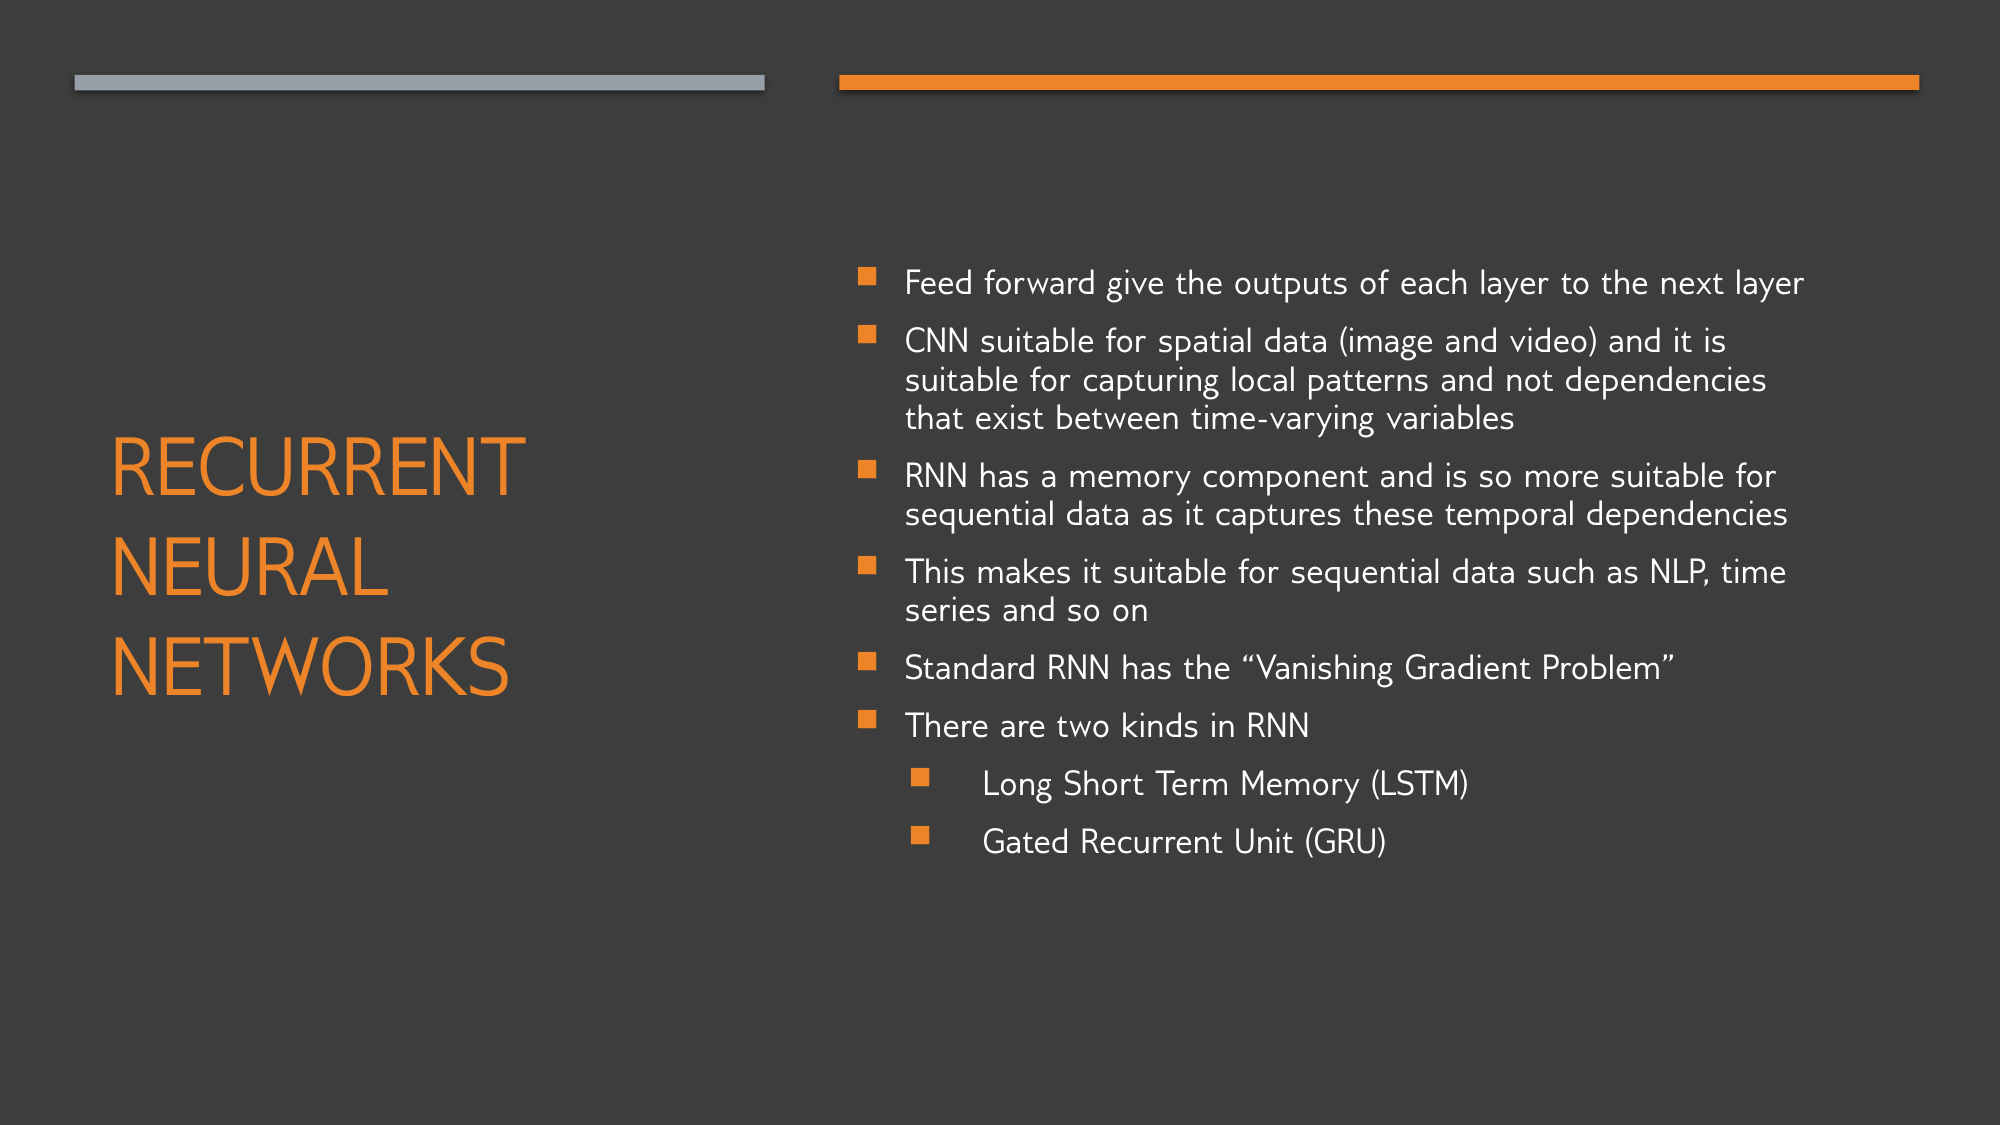

Feed forward give the outputs of each layer to the next layer
CNN suitable for spatial data (image and video) and it is suitable for capturing local patterns and not dependencies that exist between time-varying variables
RNN has a memory component and is so more suitable for sequential data as it captures these temporal dependencies
This makes it suitable for sequential data such as NLP, time series and so on
Standard RNN has the “Vanishing Gradient Problem”
There are two kinds in RNN
Long Short Term Memory (LSTM)
Gated Recurrent Unit (GRU)
# Recurrent neural networks